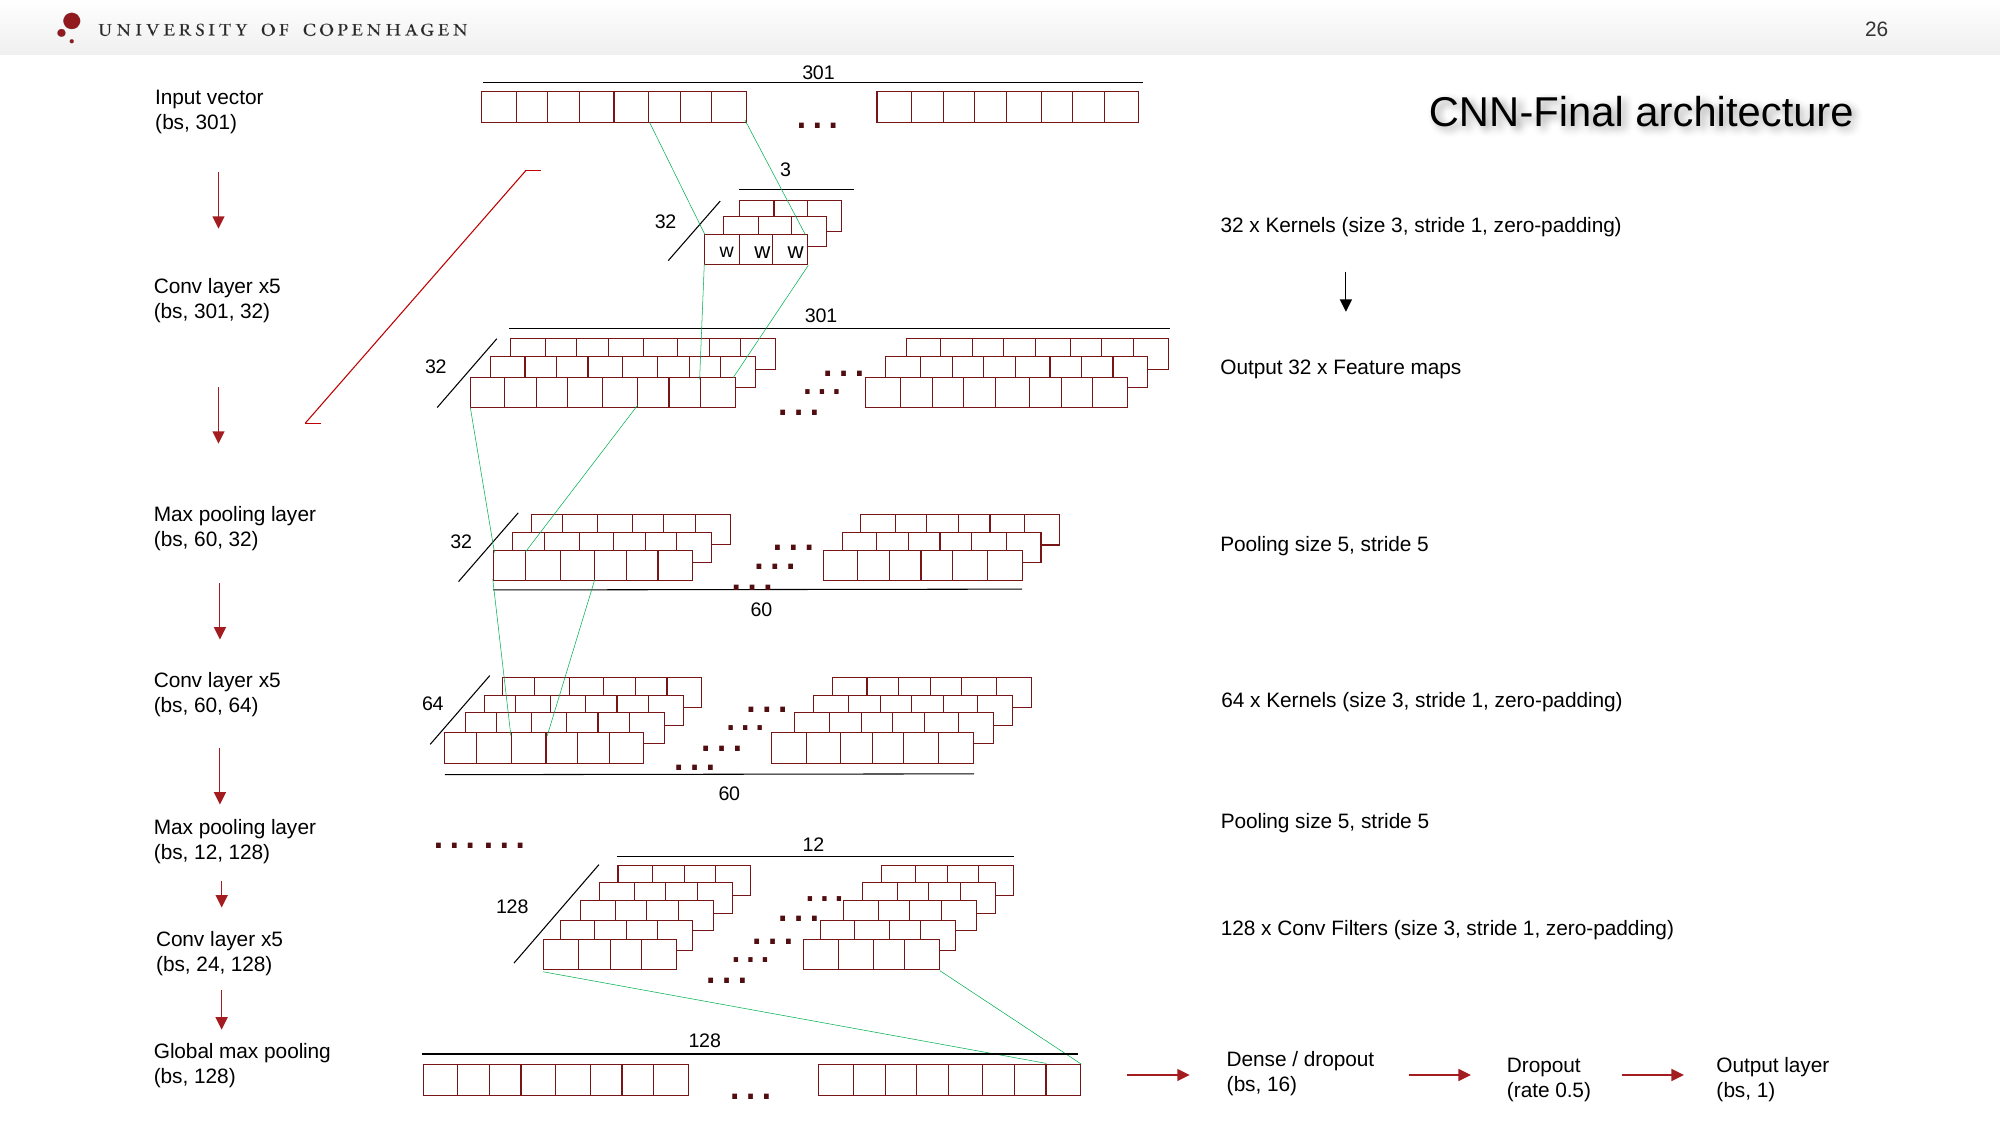

26
301
 …

Input vector
(bs, 301)
CNN-Final architecture
3

w
w
w
32
32 x Kernels (size 3, stride 1, zero-padding)
Conv layer x5
(bs, 301, 32)
301

…

…

…

32
Output 32 x Feature maps
Max pooling layer
(bs, 60, 32)
…

…

…

60

32
Pooling size 5, stride 5
…
Conv layer x5
(bs, 60, 64)

60

64

…
64 x Kernels (size 3, stride 1, zero-padding)
…
…
……
Pooling size 5, stride 5
Max pooling layer
(bs, 12, 128)
12

128

…
…
…
128 x Conv Filters (size 3, stride 1, zero-padding)
…
Conv layer x5
(bs, 24, 128)
…
128
Global max pooling (bs, 128)
Dense / dropout
(bs, 16)
…
Dropout
(rate 0.5)
Output layer
(bs, 1)